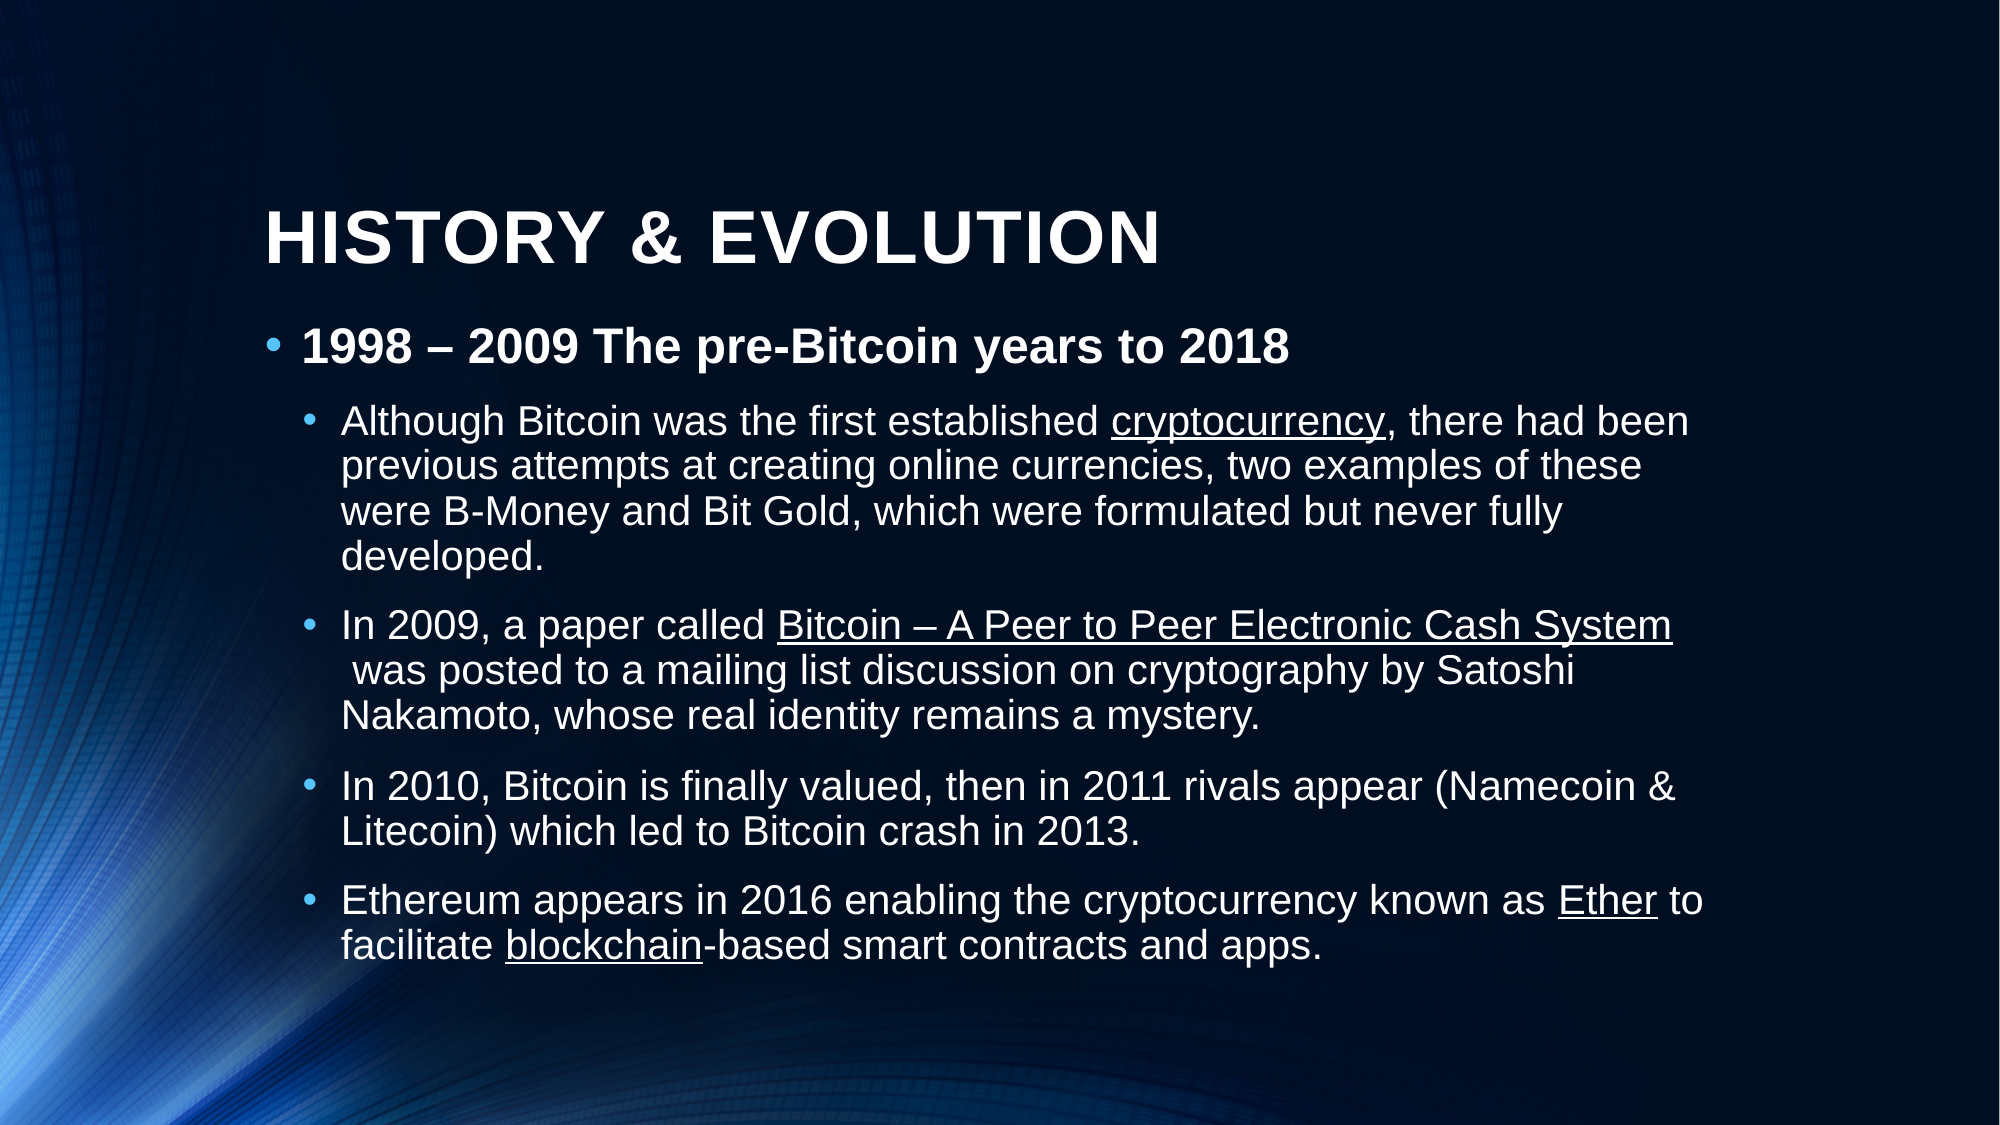

# HISTORY & EVOLUTION
1998 – 2009 The pre-Bitcoin years to 2018
Although Bitcoin was the first established cryptocurrency, there had been previous attempts at creating online currencies, two examples of these were B-Money and Bit Gold, which were formulated but never fully developed.
In 2009, a paper called Bitcoin – A Peer to Peer Electronic Cash System was posted to a mailing list discussion on cryptography by Satoshi Nakamoto, whose real identity remains a mystery.
In 2010, Bitcoin is finally valued, then in 2011 rivals appear (Namecoin & Litecoin) which led to Bitcoin crash in 2013.
Ethereum appears in 2016 enabling the cryptocurrency known as Ether to facilitate blockchain-based smart contracts and apps.